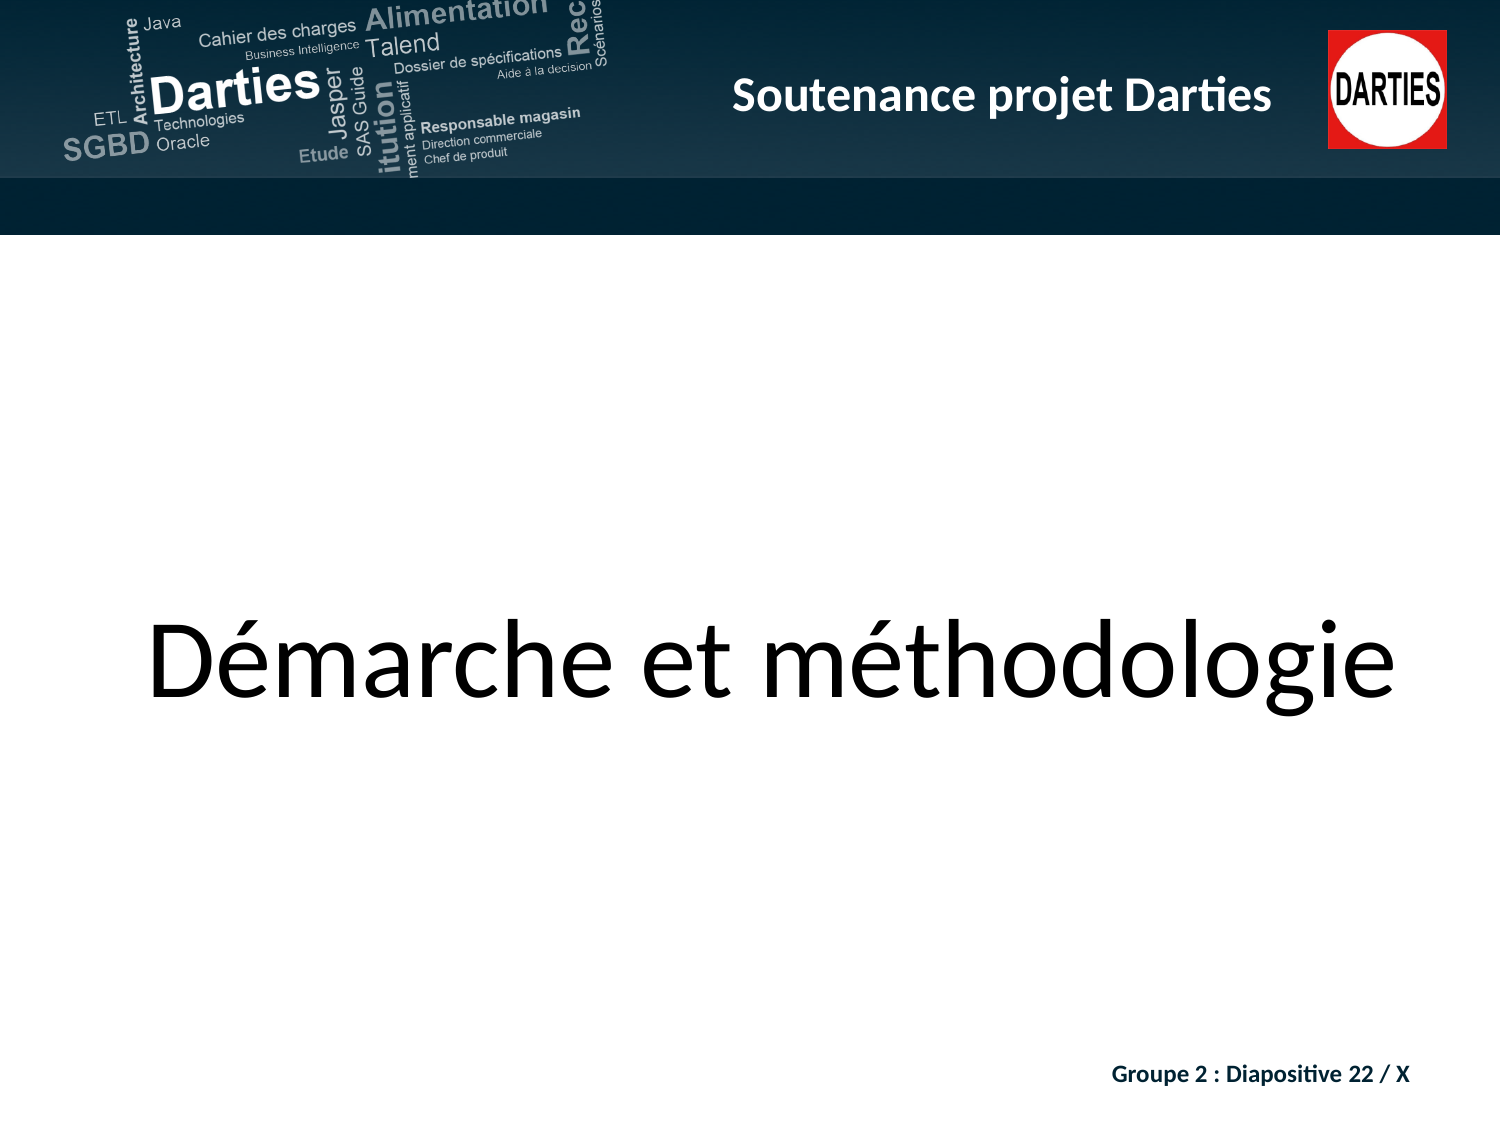

Démarche et méthodologie
Groupe 2 : Diapositive 22 / X